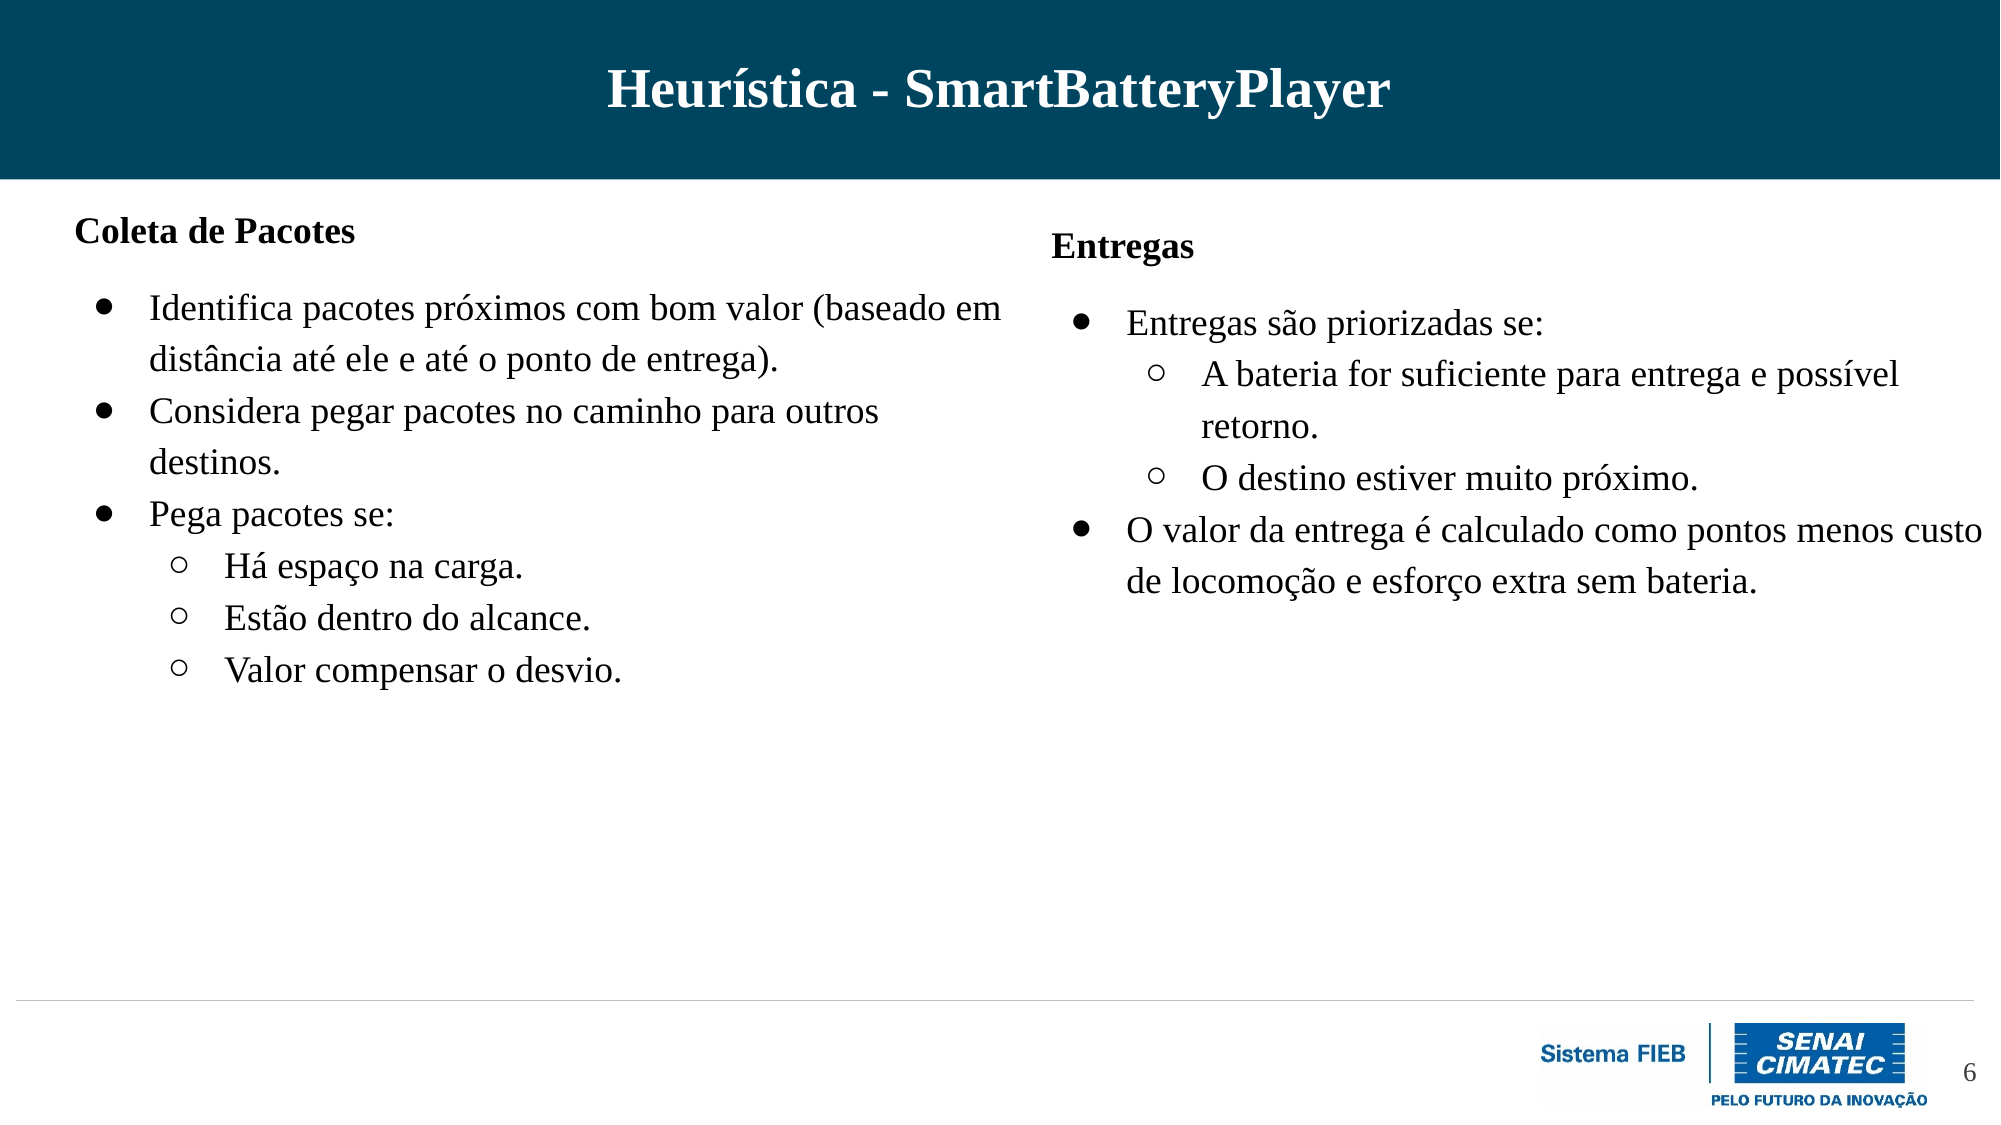

# Heurística - SmartBatteryPlayer
Coleta de Pacotes
Identifica pacotes próximos com bom valor (baseado em distância até ele e até o ponto de entrega).
Considera pegar pacotes no caminho para outros destinos.
Pega pacotes se:
Há espaço na carga.
Estão dentro do alcance.
Valor compensar o desvio.
Entregas
Entregas são priorizadas se:
A bateria for suficiente para entrega e possível retorno.
O destino estiver muito próximo.
O valor da entrega é calculado como pontos menos custo de locomoção e esforço extra sem bateria.
6